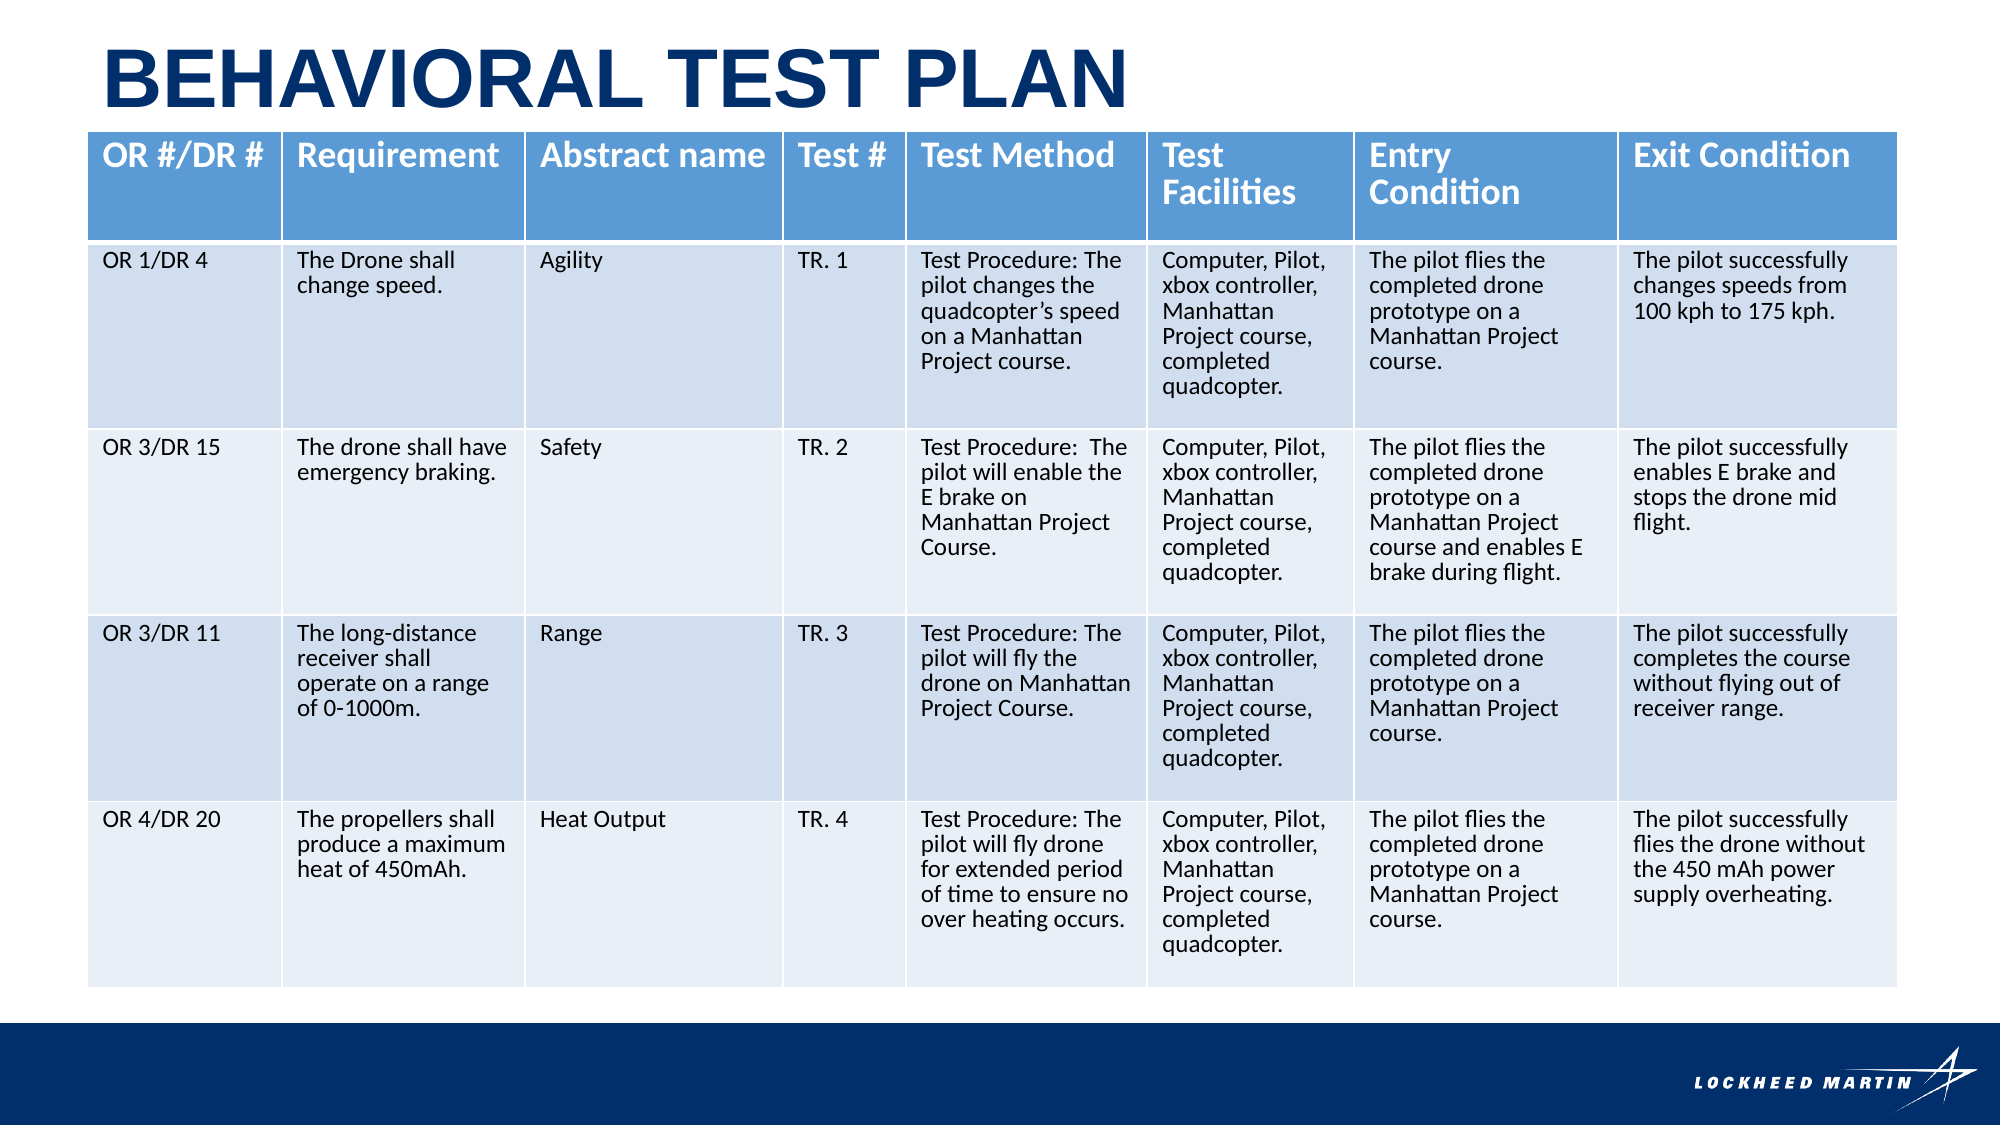

Behavioral Test Plan
| OR #/DR # | Requirement | Abstract name | Test # | Test Method | Test Facilities | Entry Condition | Exit Condition |
| --- | --- | --- | --- | --- | --- | --- | --- |
| OR 1/DR 4 | The Drone shall change speed. | Agility | TR. 1 | Test Procedure: The pilot changes the quadcopter’s speed on a Manhattan Project course. | Computer, Pilot, xbox controller, Manhattan Project course, completed quadcopter. | The pilot flies the completed drone prototype on a Manhattan Project course. | The pilot successfully changes speeds from 100 kph to 175 kph. |
| OR 3/DR 15 | The drone shall have emergency braking. | Safety | TR. 2 | Test Procedure: The pilot will enable the E brake on Manhattan Project Course. | Computer, Pilot, xbox controller, Manhattan Project course, completed quadcopter. | The pilot flies the completed drone prototype on a Manhattan Project course and enables E brake during flight. | The pilot successfully enables E brake and stops the drone mid flight. |
| OR 3/DR 11 | The long-distance receiver shall operate on a range of 0-1000m. | Range | TR. 3 | Test Procedure: The pilot will fly the drone on Manhattan Project Course. | Computer, Pilot, xbox controller, Manhattan Project course, completed quadcopter. | The pilot flies the completed drone prototype on a Manhattan Project course. | The pilot successfully completes the course without flying out of receiver range. |
| OR 4/DR 20 | The propellers shall produce a maximum heat of 450mAh. | Heat Output | TR. 4 | Test Procedure: The pilot will fly drone for extended period of time to ensure no over heating occurs. | Computer, Pilot, xbox controller, Manhattan Project course, completed quadcopter. | The pilot flies the completed drone prototype on a Manhattan Project course. | The pilot successfully flies the drone without the 450 mAh power supply overheating. |